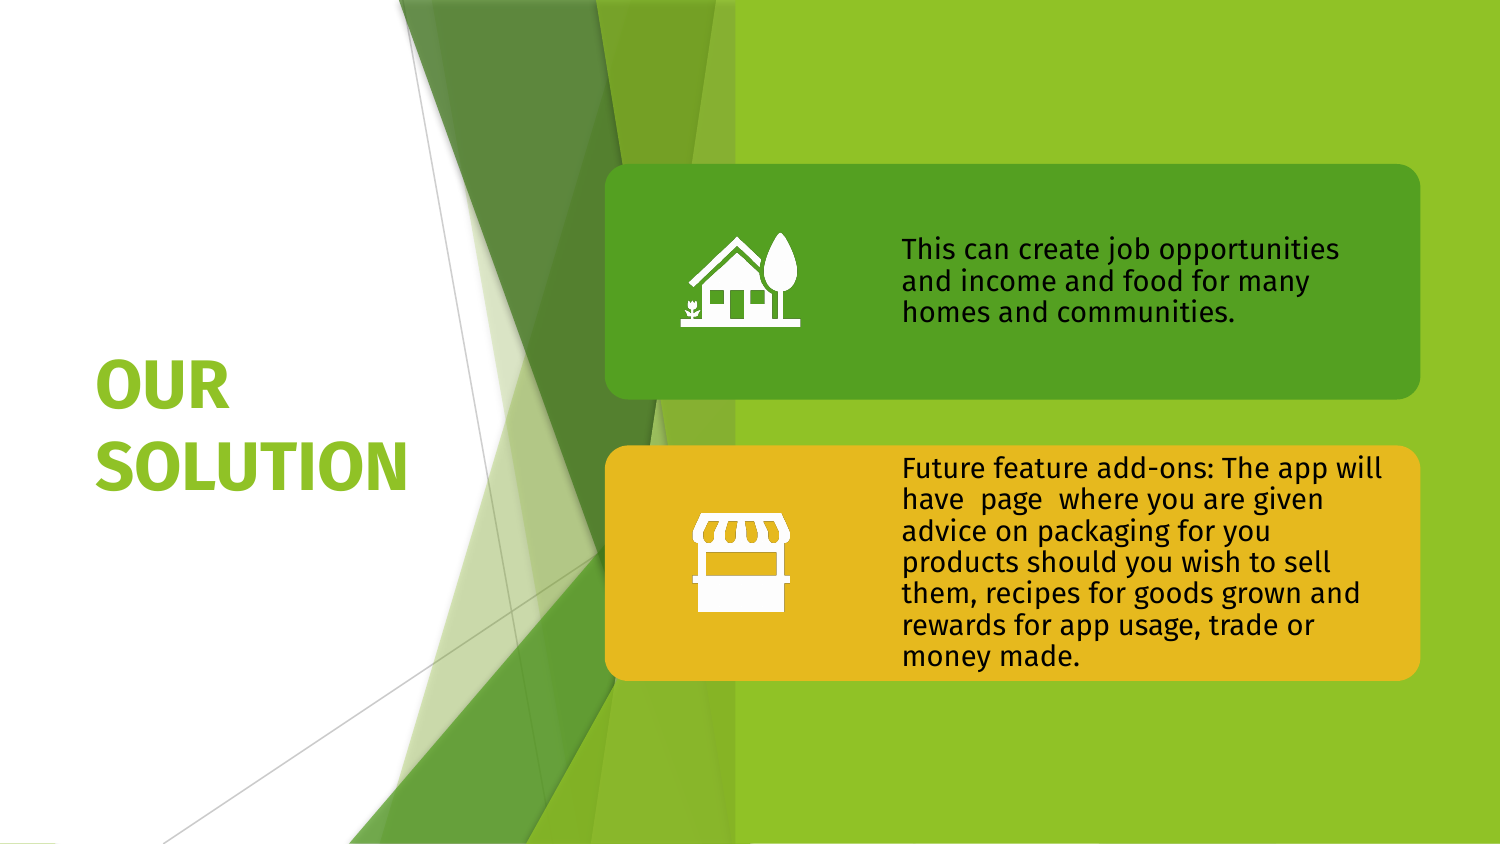

This can create job opportunities and income and food for many homes and communities.
Future feature add-ons: The app will have  page  where you are given advice on packaging for you products should you wish to sell them, recipes for goods grown and rewards for app usage, trade or money made.
# OUR SOLUTION